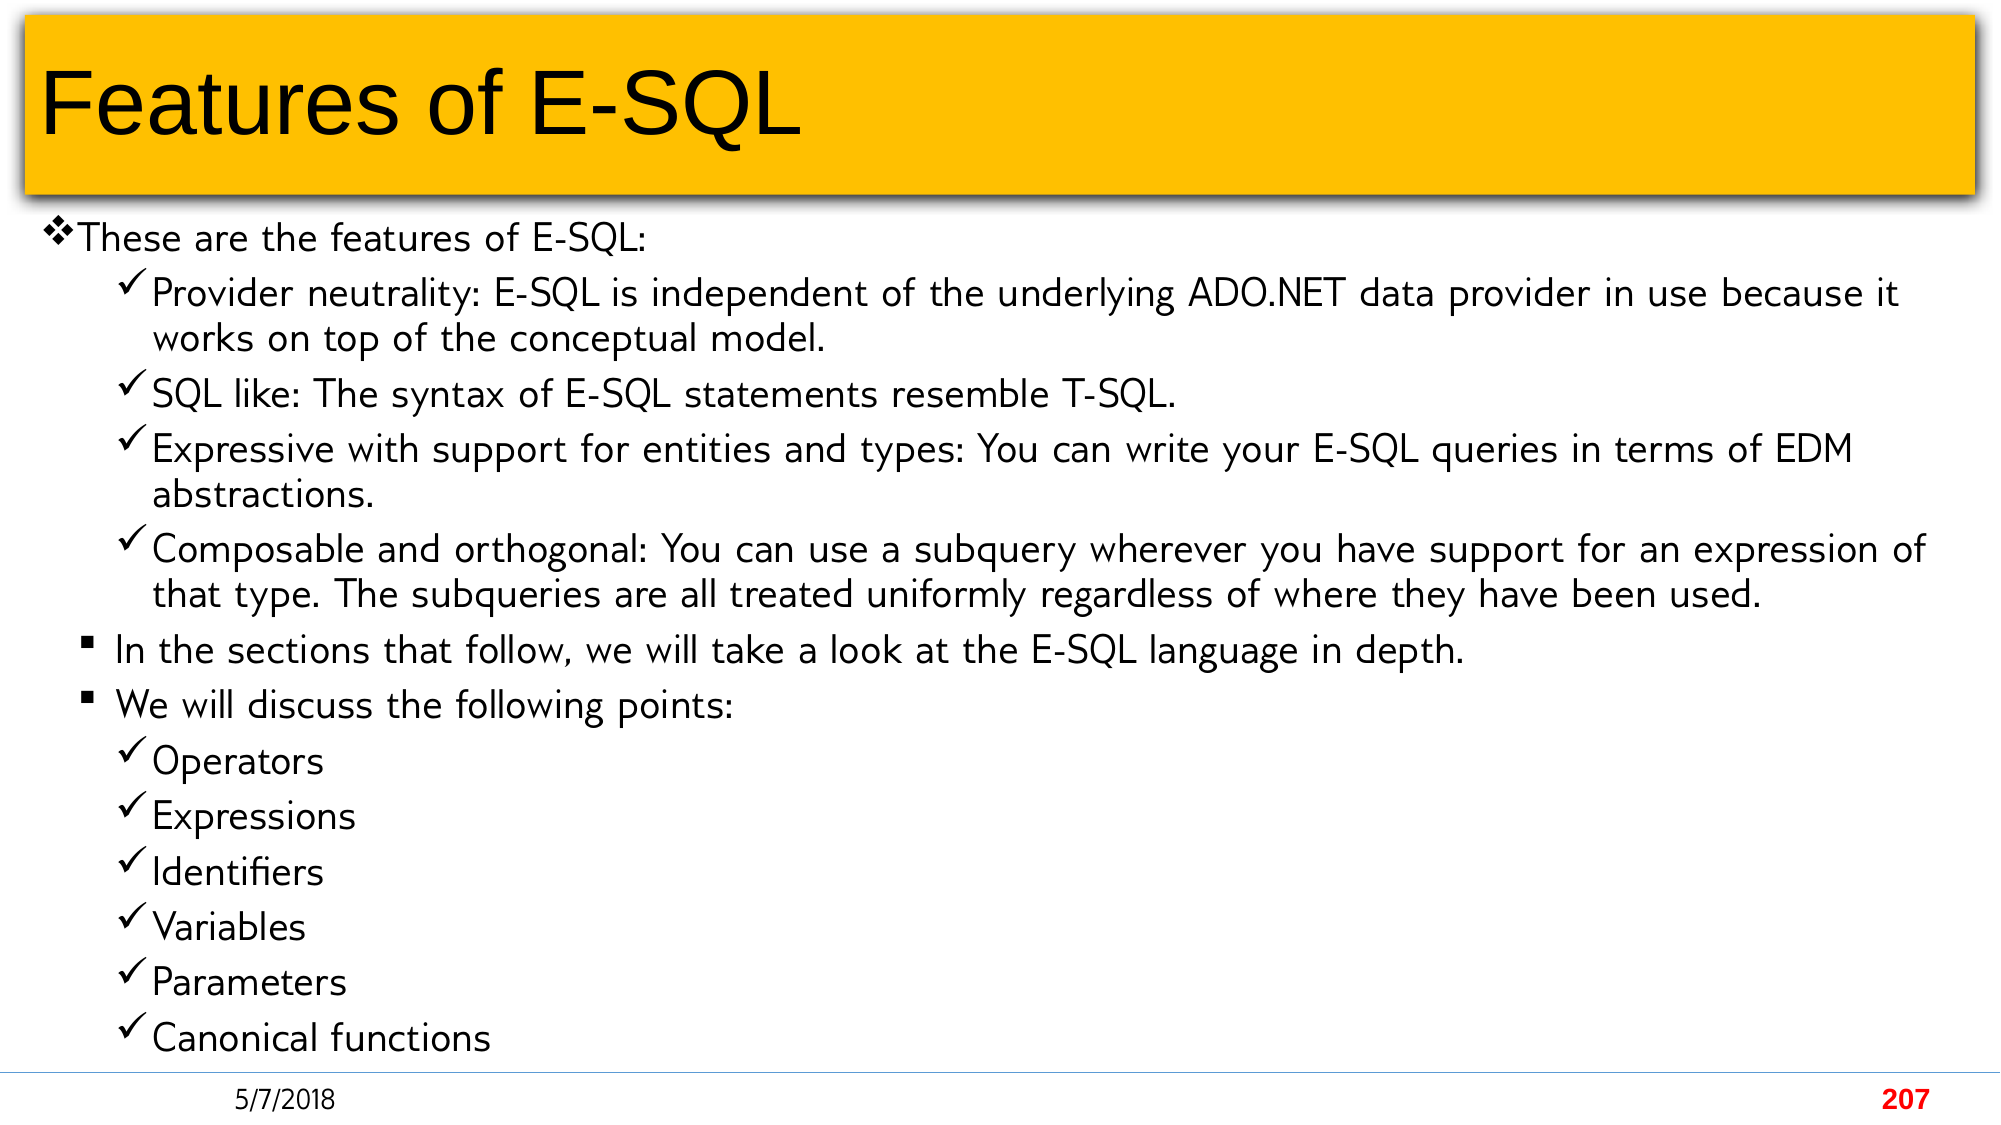

# Features of E-SQL
These are the features of E-SQL:
Provider neutrality: E-SQL is independent of the underlying ADO.NET data provider in use because it works on top of the conceptual model.
SQL like: The syntax of E-SQL statements resemble T-SQL.
Expressive with support for entities and types: You can write your E-SQL queries in terms of EDM abstractions.
Composable and orthogonal: You can use a subquery wherever you have support for an expression of that type. The subqueries are all treated uniformly regardless of where they have been used.
In the sections that follow, we will take a look at the E-SQL language in depth.
We will discuss the following points:
Operators
Expressions
Identifiers
Variables
Parameters
Canonical functions
5/7/2018
207